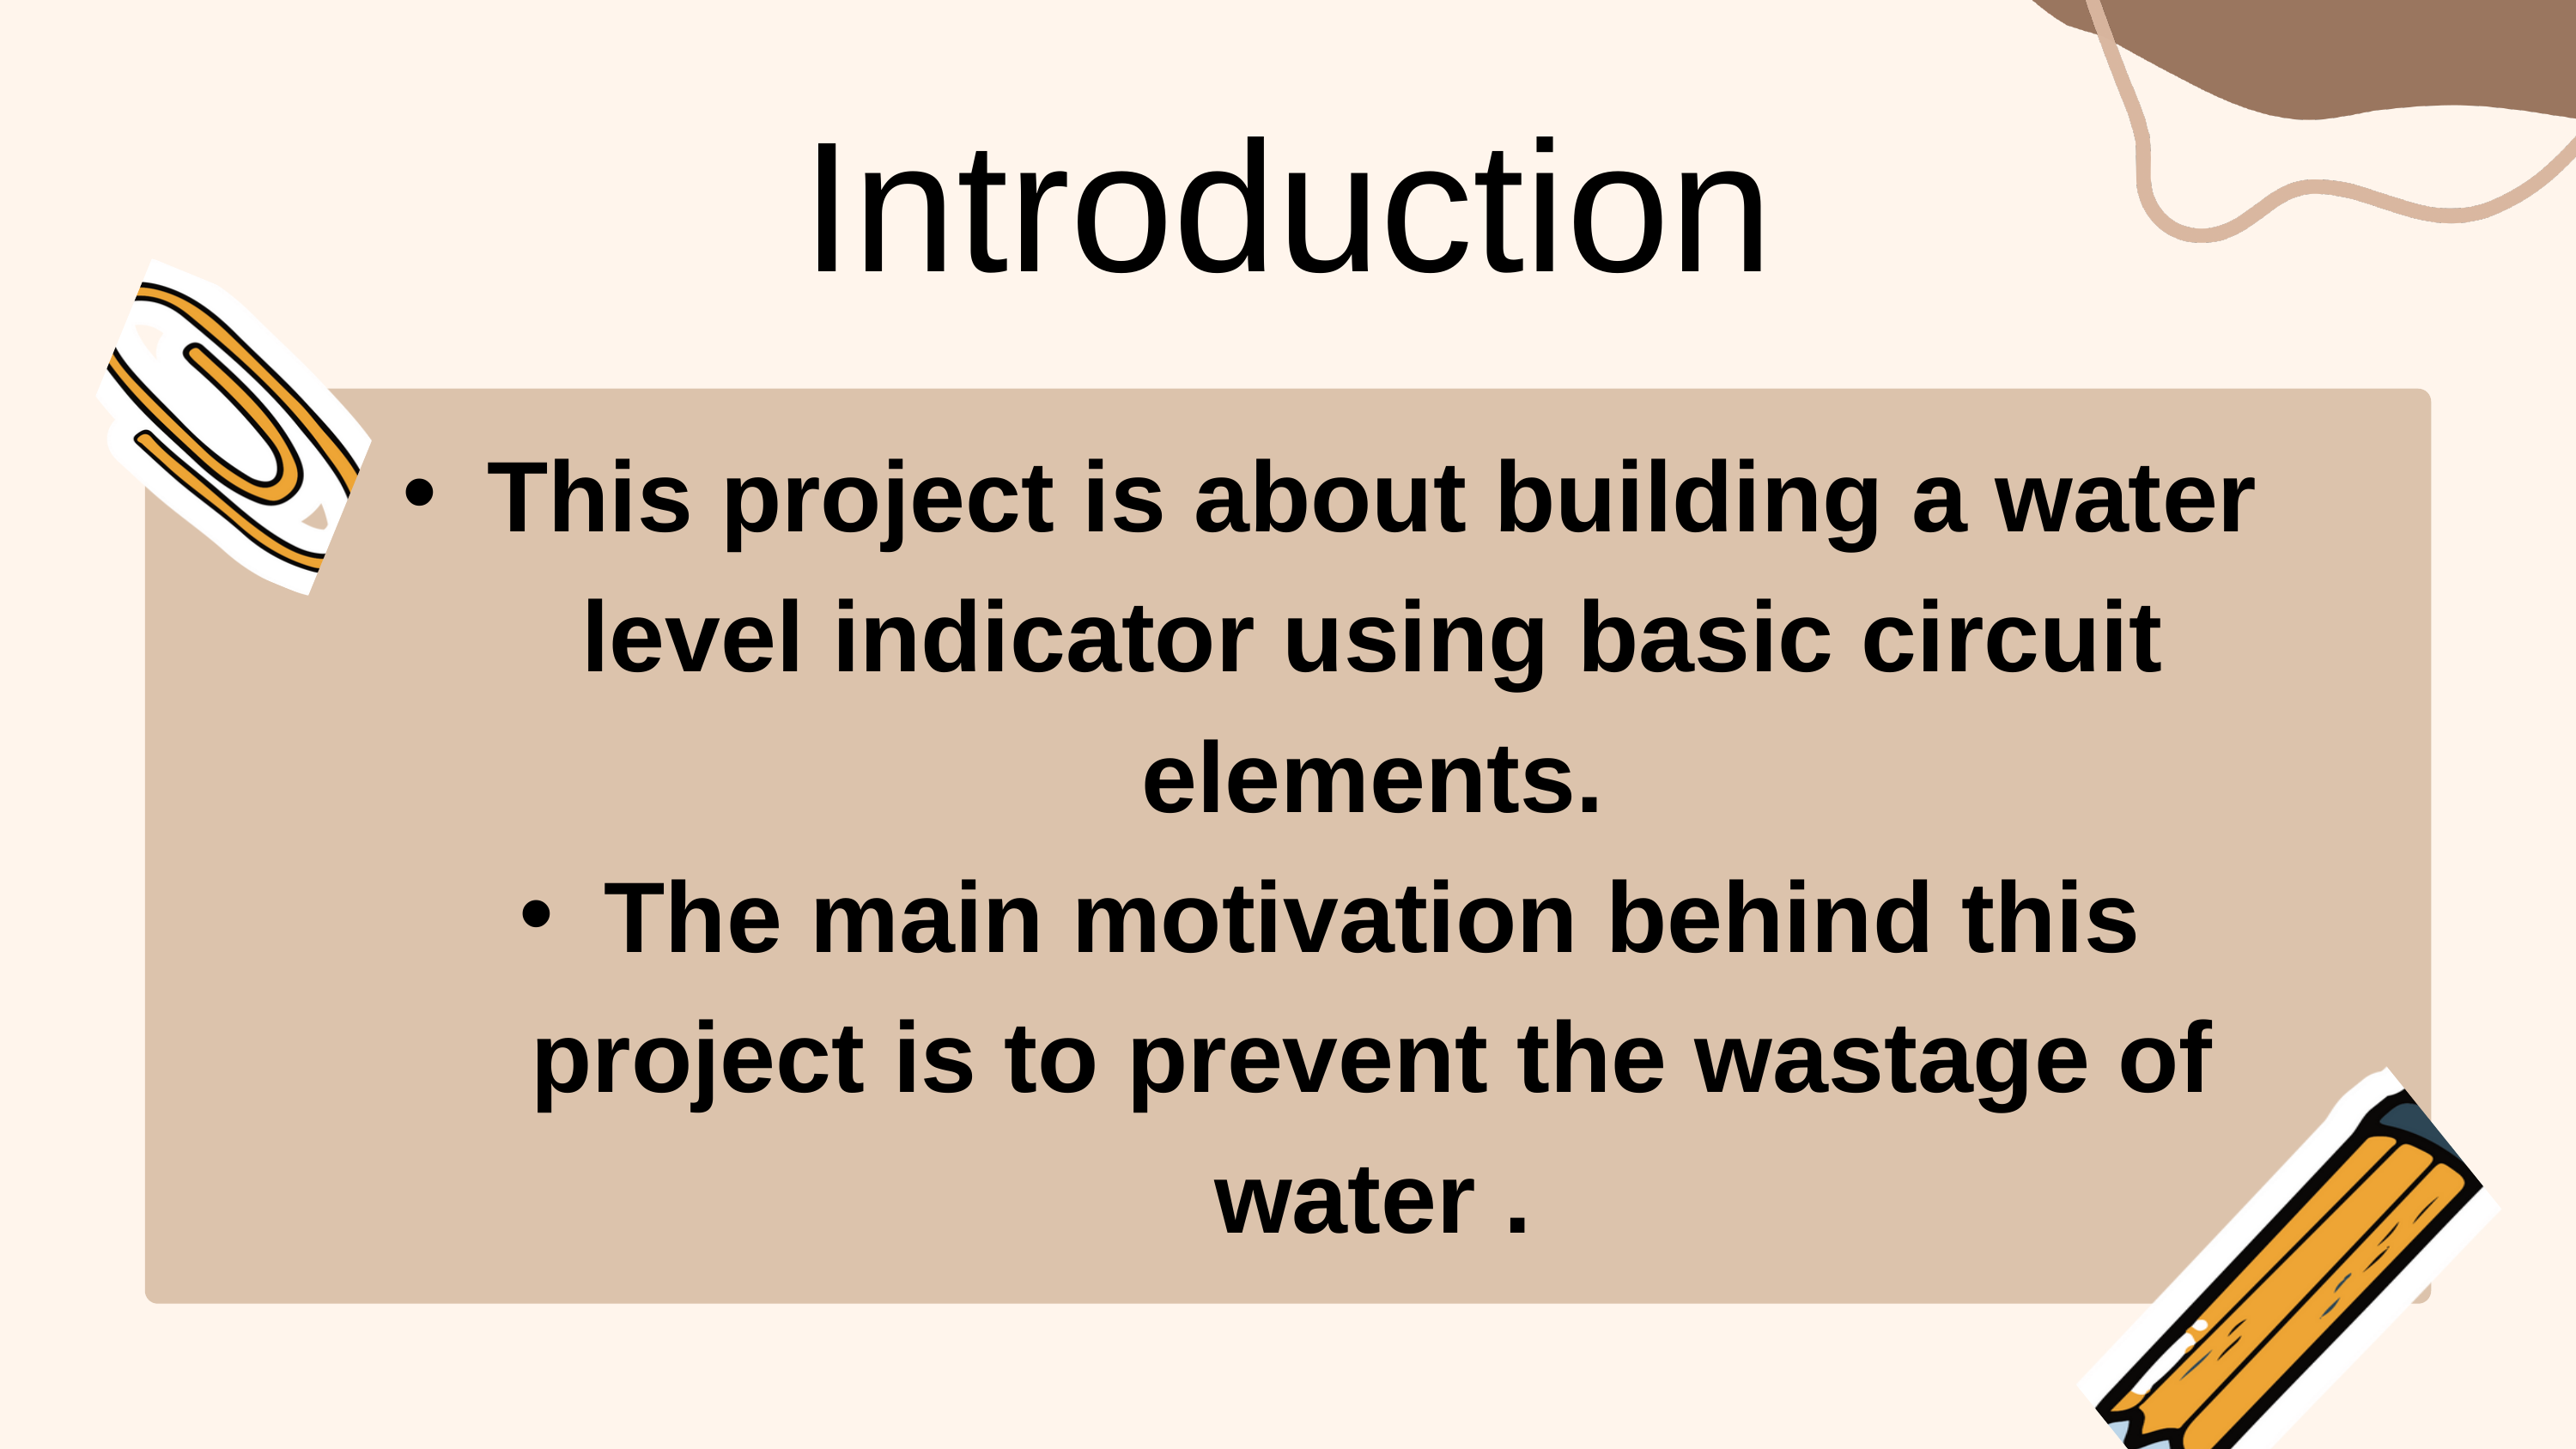

Introduction

This project is about building a water level indicator using basic circuit elements.
The main motivation behind this project is to prevent the wastage of water .